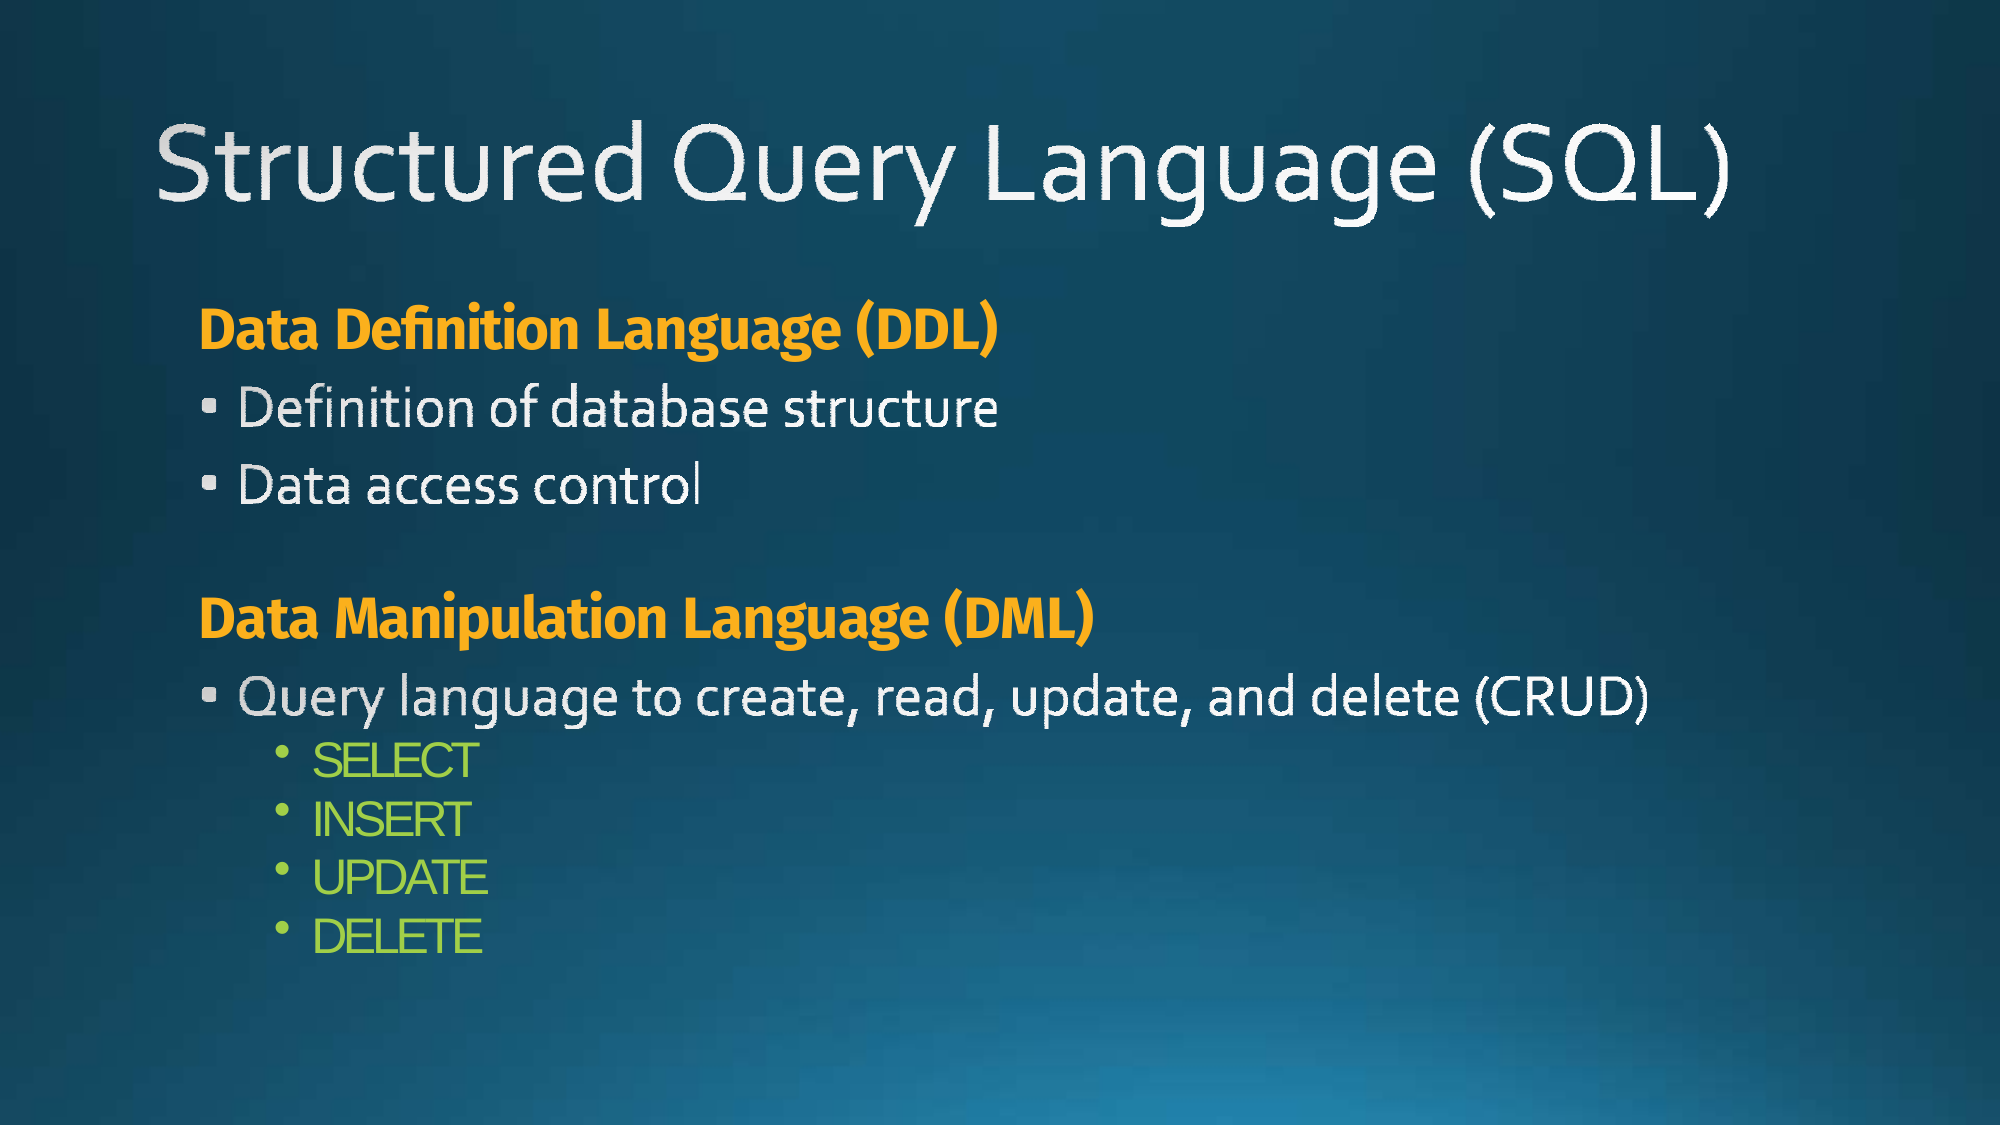

# Data Definition Language (DDL)

Data Manipulation Language (DML)

SELECT
INSERT
UPDATE
DELETE